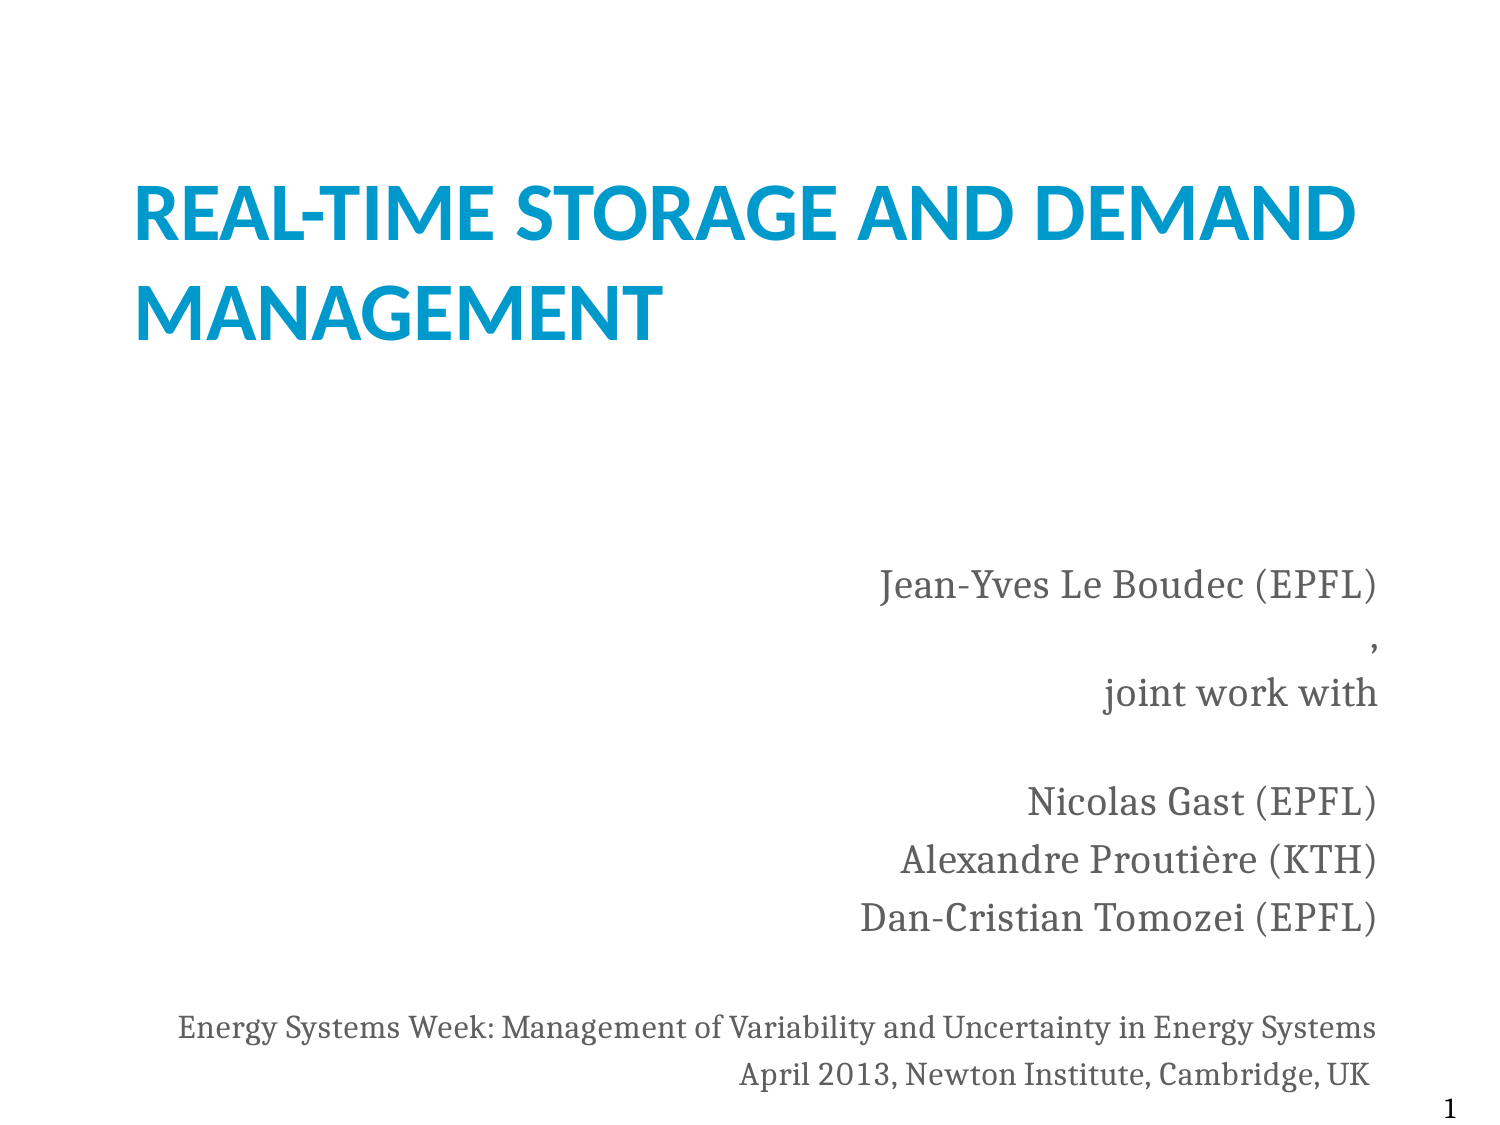

# REAL-TIME Storage and Demand Management
Jean-Yves Le Boudec (EPFL)
,
joint work with
Nicolas Gast (EPFL)
Alexandre Proutière (KTH)
Dan-Cristian Tomozei (EPFL)

Energy Systems Week: Management of Variability and Uncertainty in Energy Systems
April 2013, Newton Institute, Cambridge, UK
1